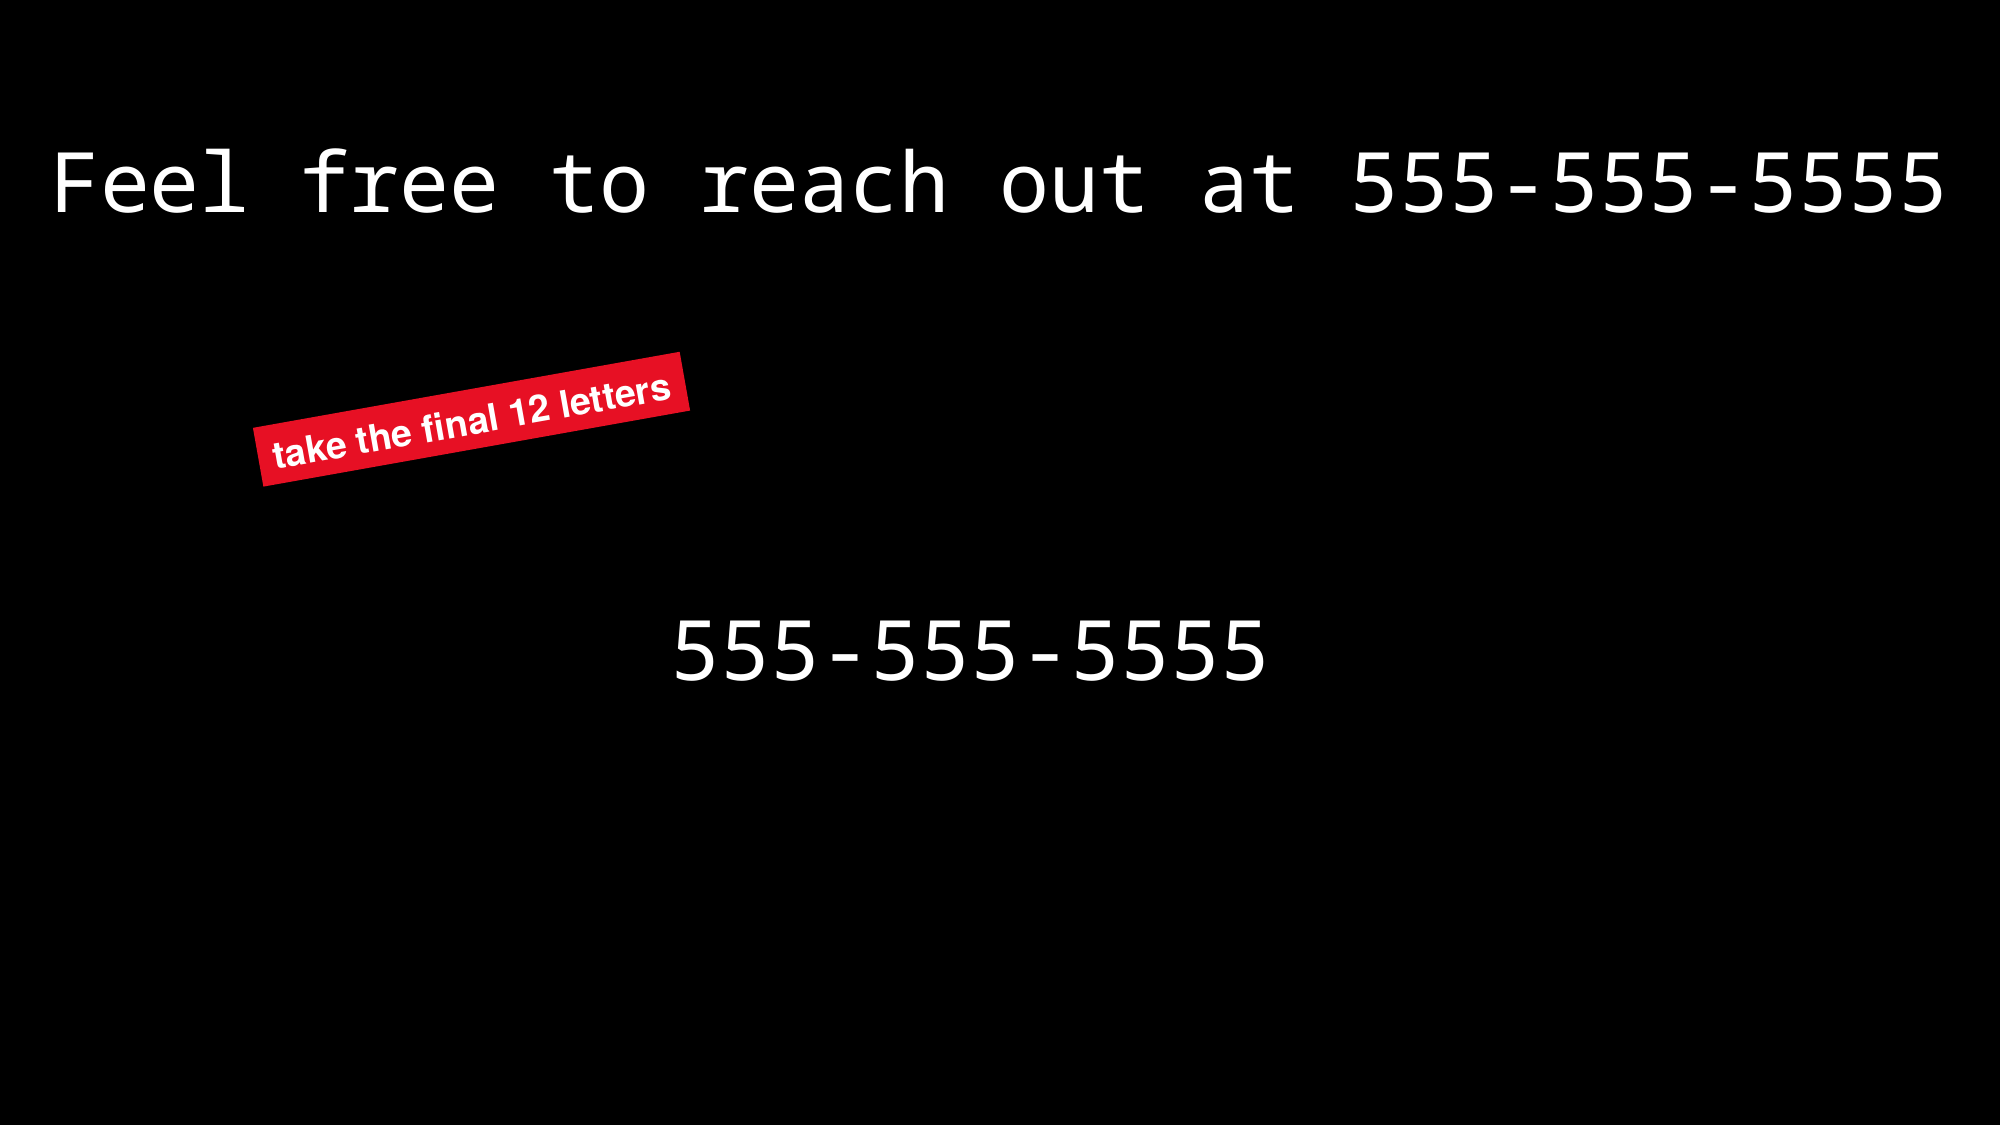

Feel free to reach out at 555-555-5555
take the final 12 letters
555-555-5555